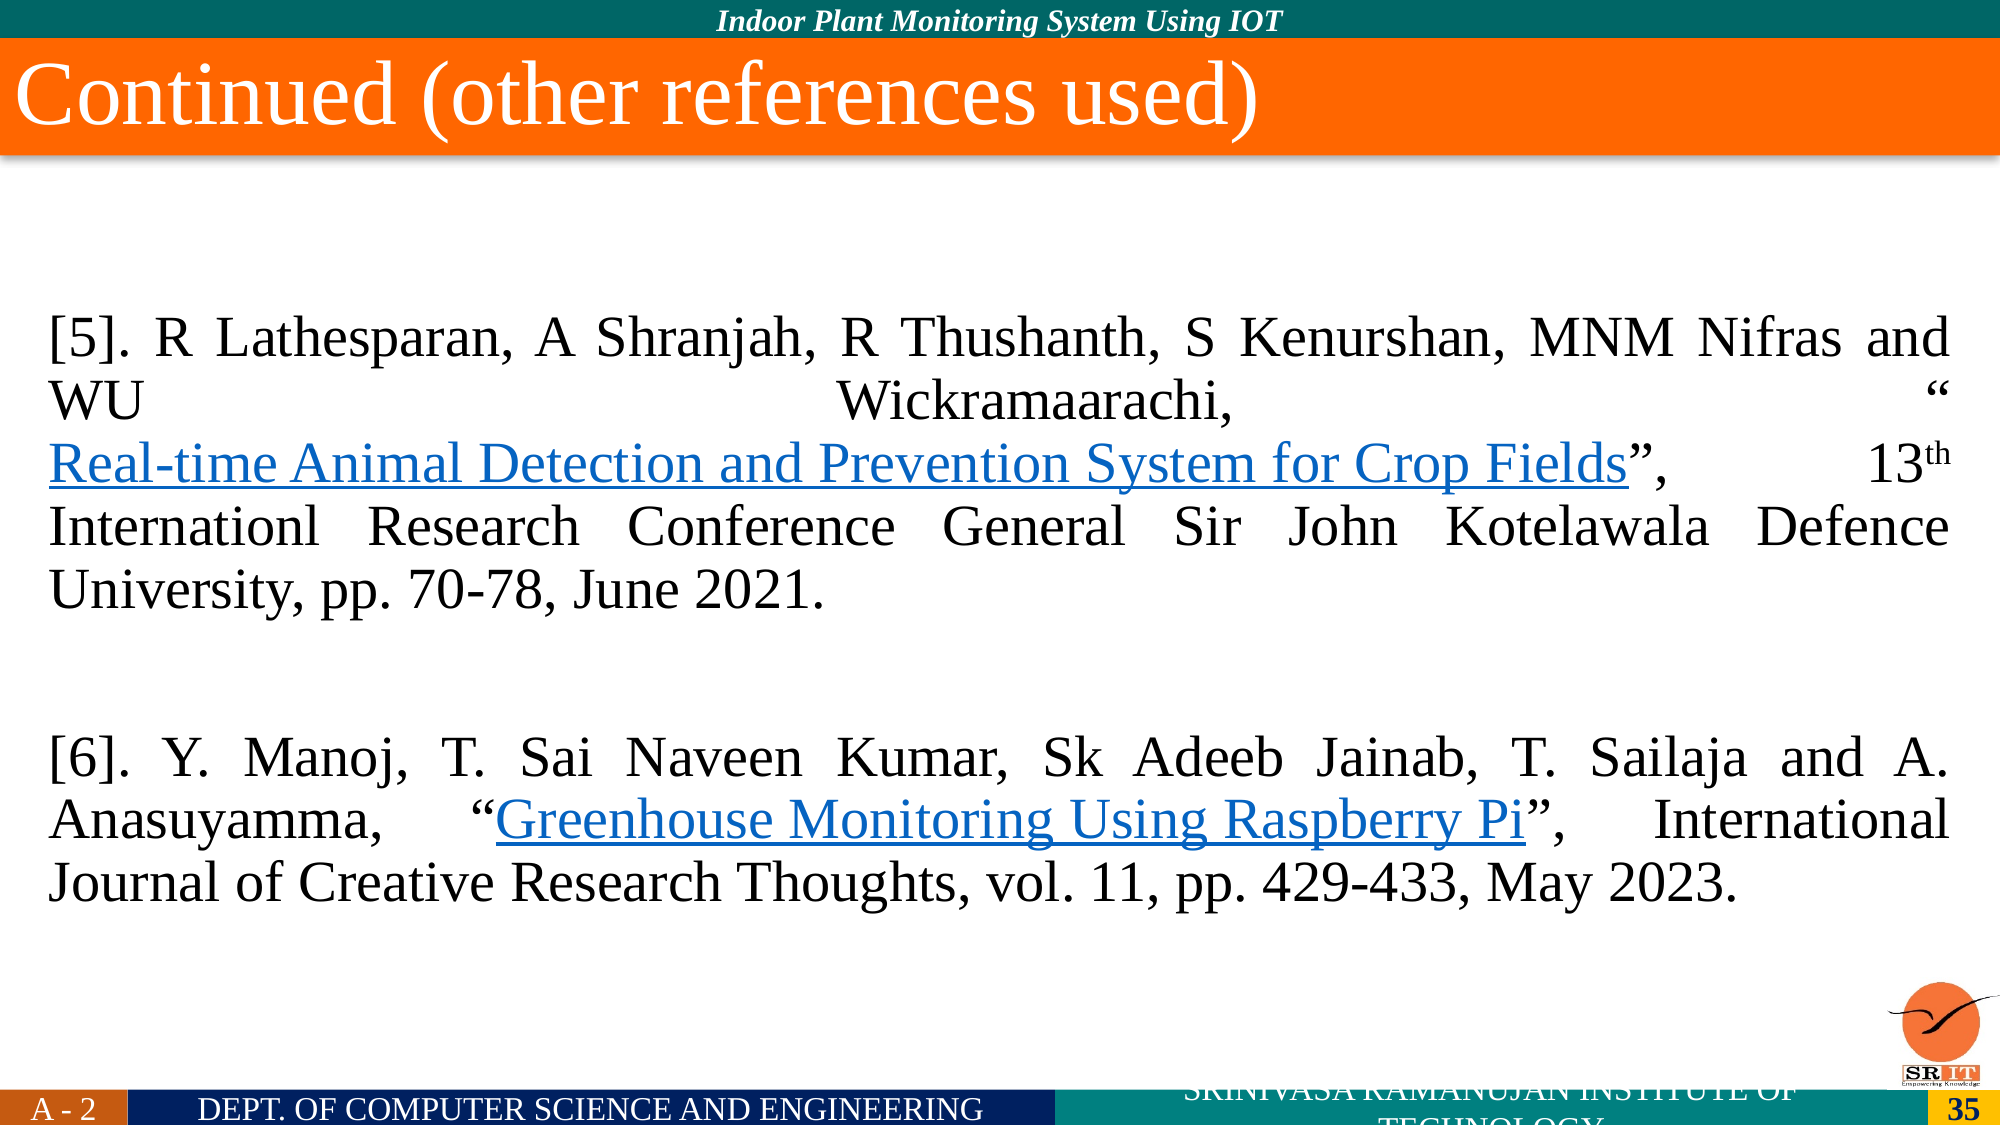

# Continued (other references used)
[5]. R Lathesparan, A Shranjah, R Thushanth, S Kenurshan, MNM Nifras and WU Wickramaarachi, “Real-time Animal Detection and Prevention System for Crop Fields”, 13th Internationl Research Conference General Sir John Kotelawala Defence University, pp. 70-78, June 2021.

[6]. Y. Manoj, T. Sai Naveen Kumar, Sk Adeeb Jainab, T. Sailaja and A. Anasuyamma, “Greenhouse Monitoring Using Raspberry Pi”, International Journal of Creative Research Thoughts, vol. 11, pp. 429-433, May 2023.